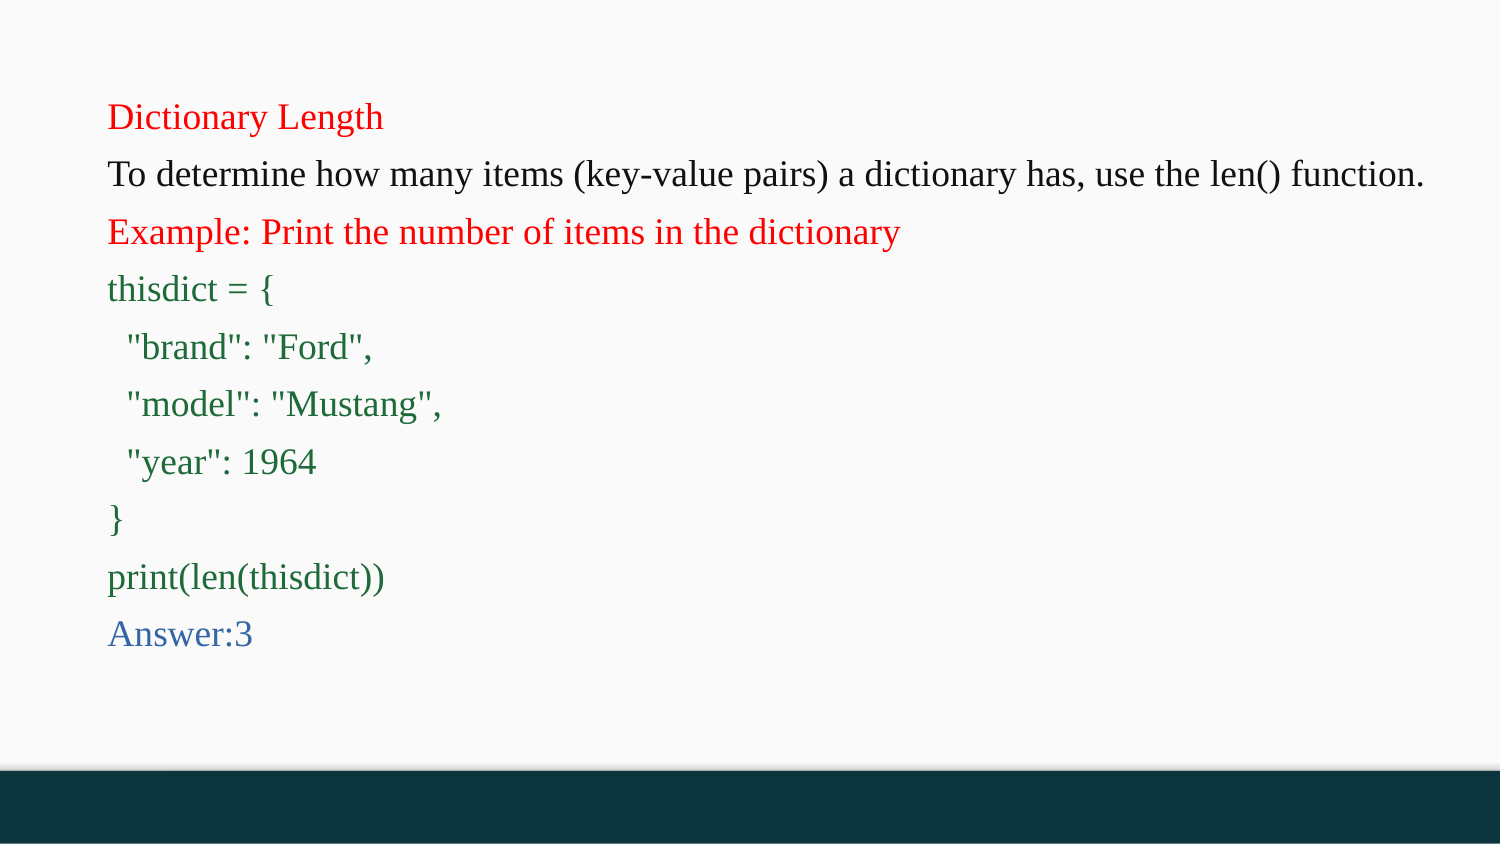

Dictionary Length
To determine how many items (key-value pairs) a dictionary has, use the len() function.
Example: Print the number of items in the dictionary
thisdict = {
  "brand": "Ford",
  "model": "Mustang",
  "year": 1964
}
print(len(thisdict))
Answer:3